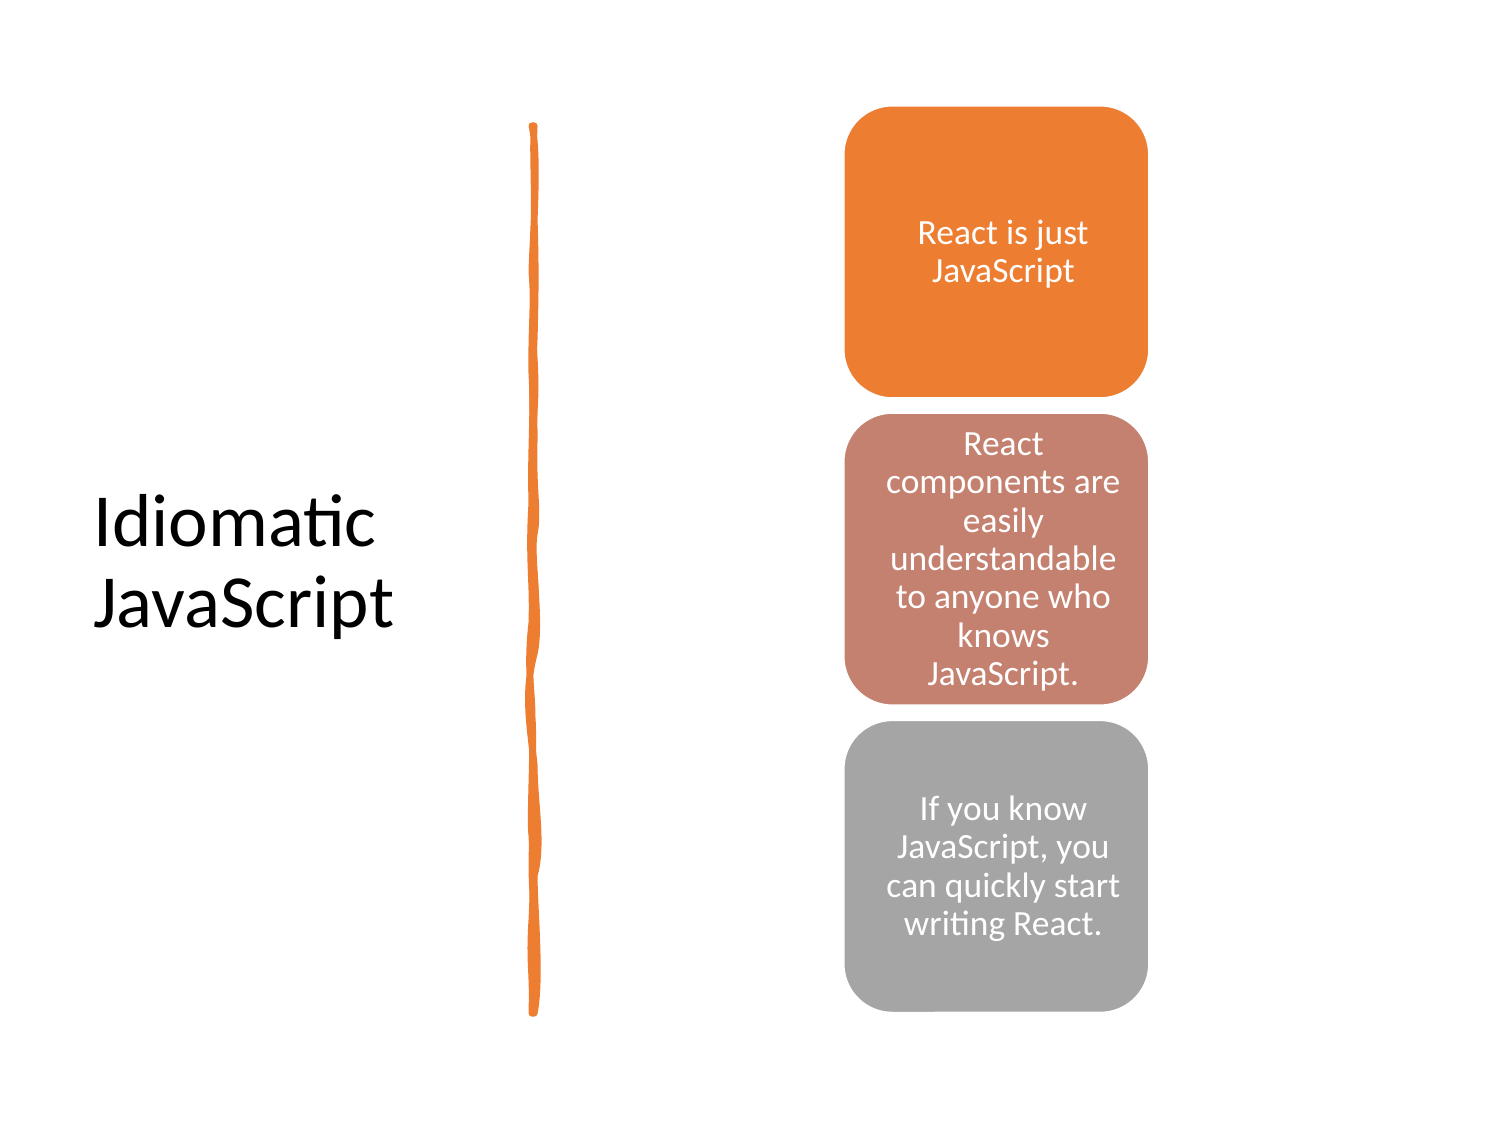

React is just JavaScript
React components are easily understandable to anyone who knows JavaScript.
If you know JavaScript, you can quickly start writing React.
# Idiomatic JavaScript